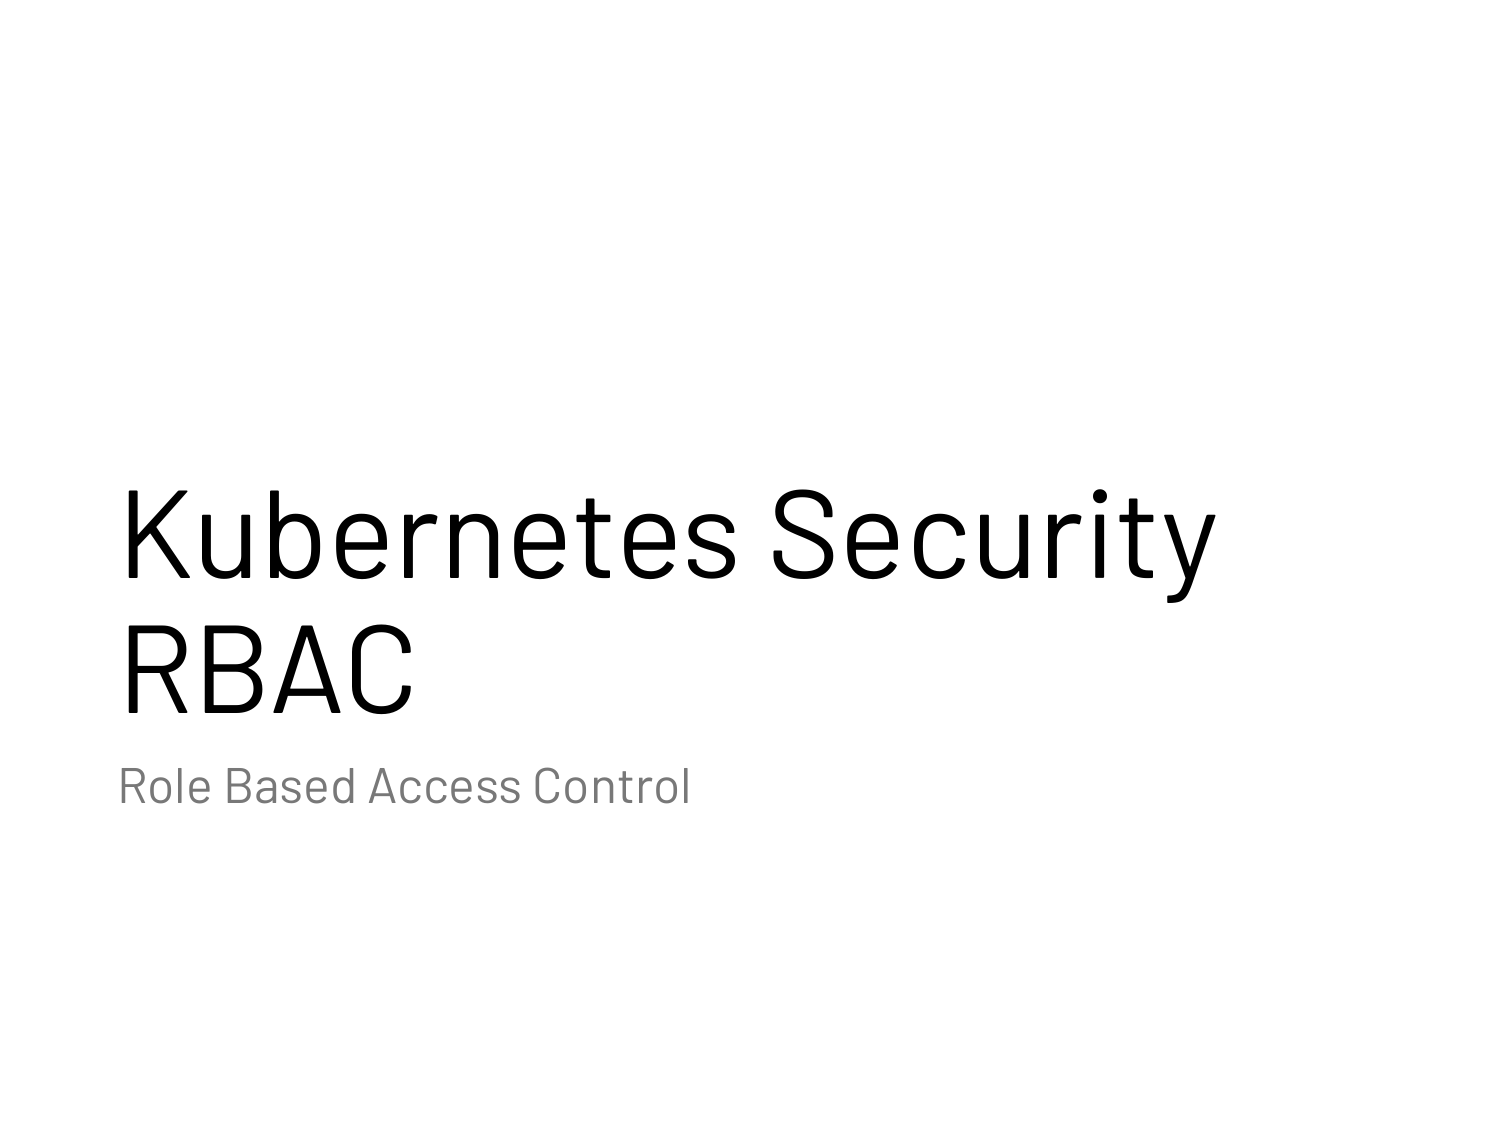

# Kubernetes Security RBAC
Role Based Access Control